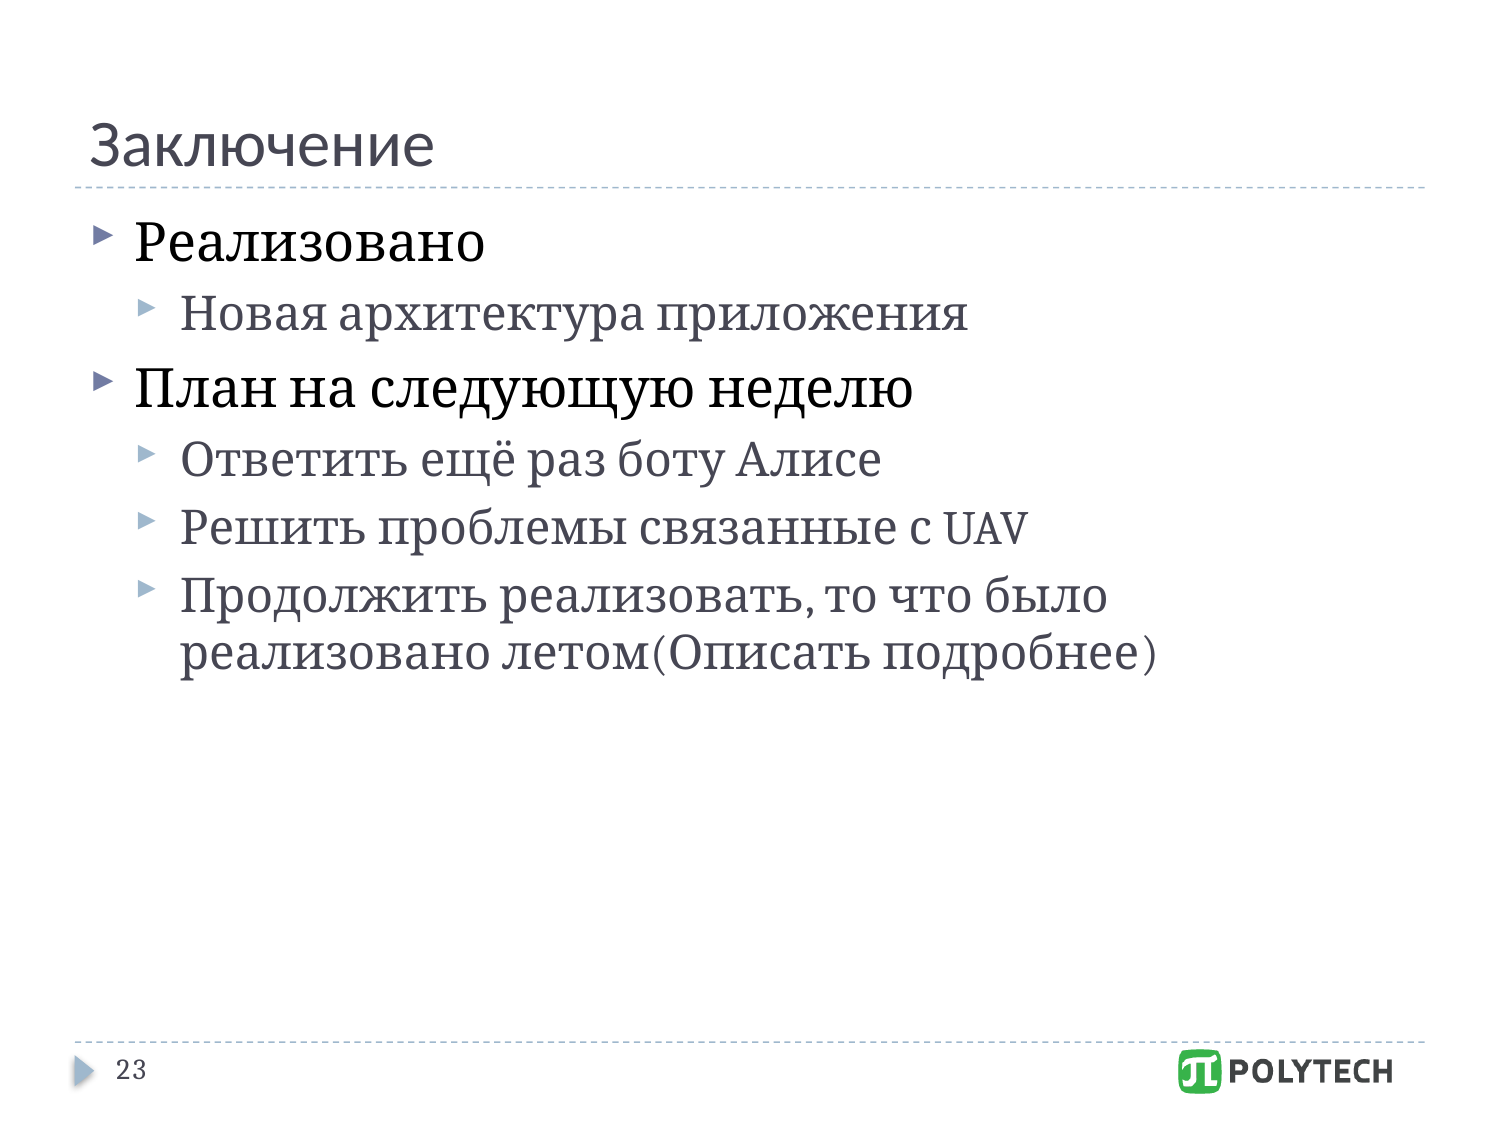

# Заключение
Реализовано
Новая архитектура приложения
План на следующую неделю
Ответить ещё раз боту Алисе
Решить проблемы связанные с UAV
Продолжить реализовать, то что было реализовано летом(Описать подробнее)
23